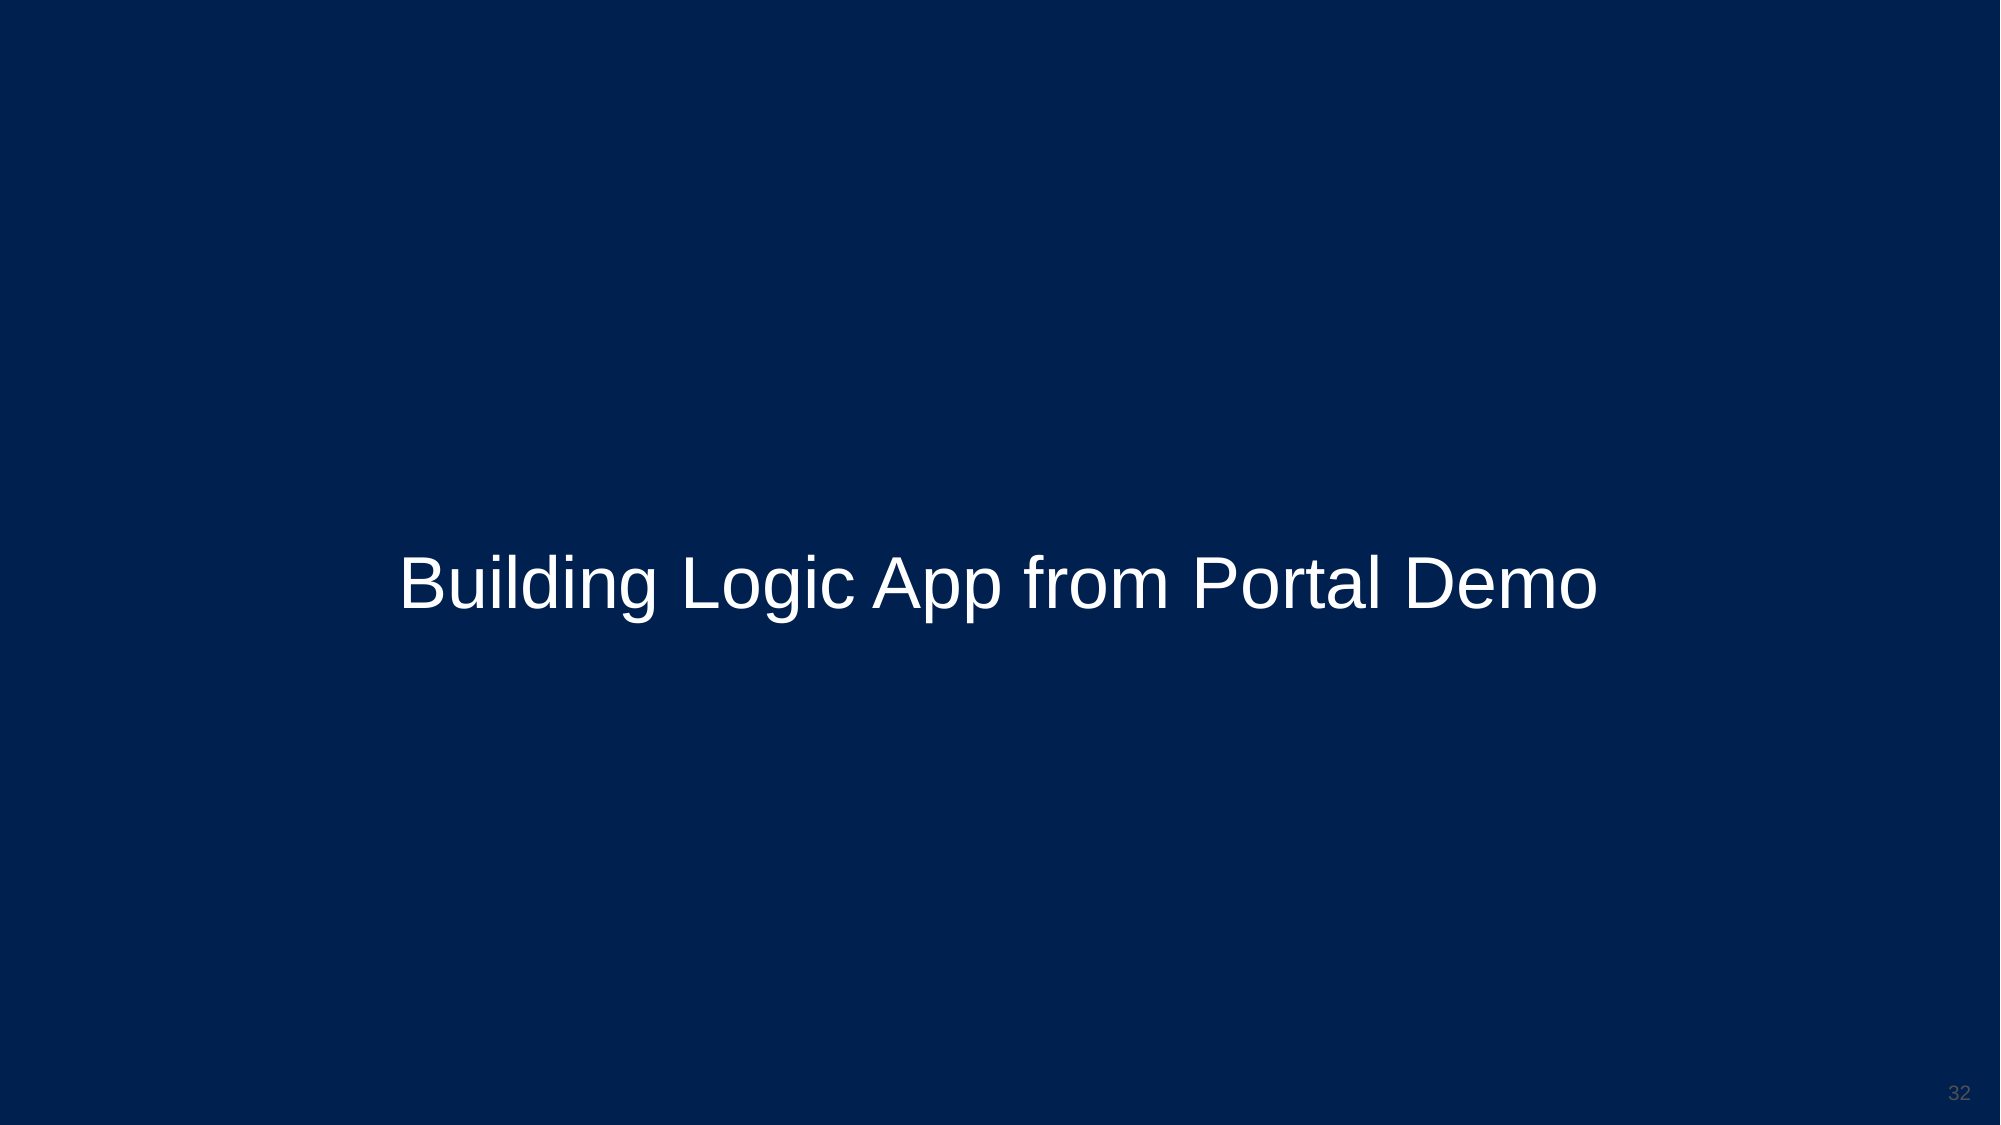

Building Logic App from Portal Demo
32